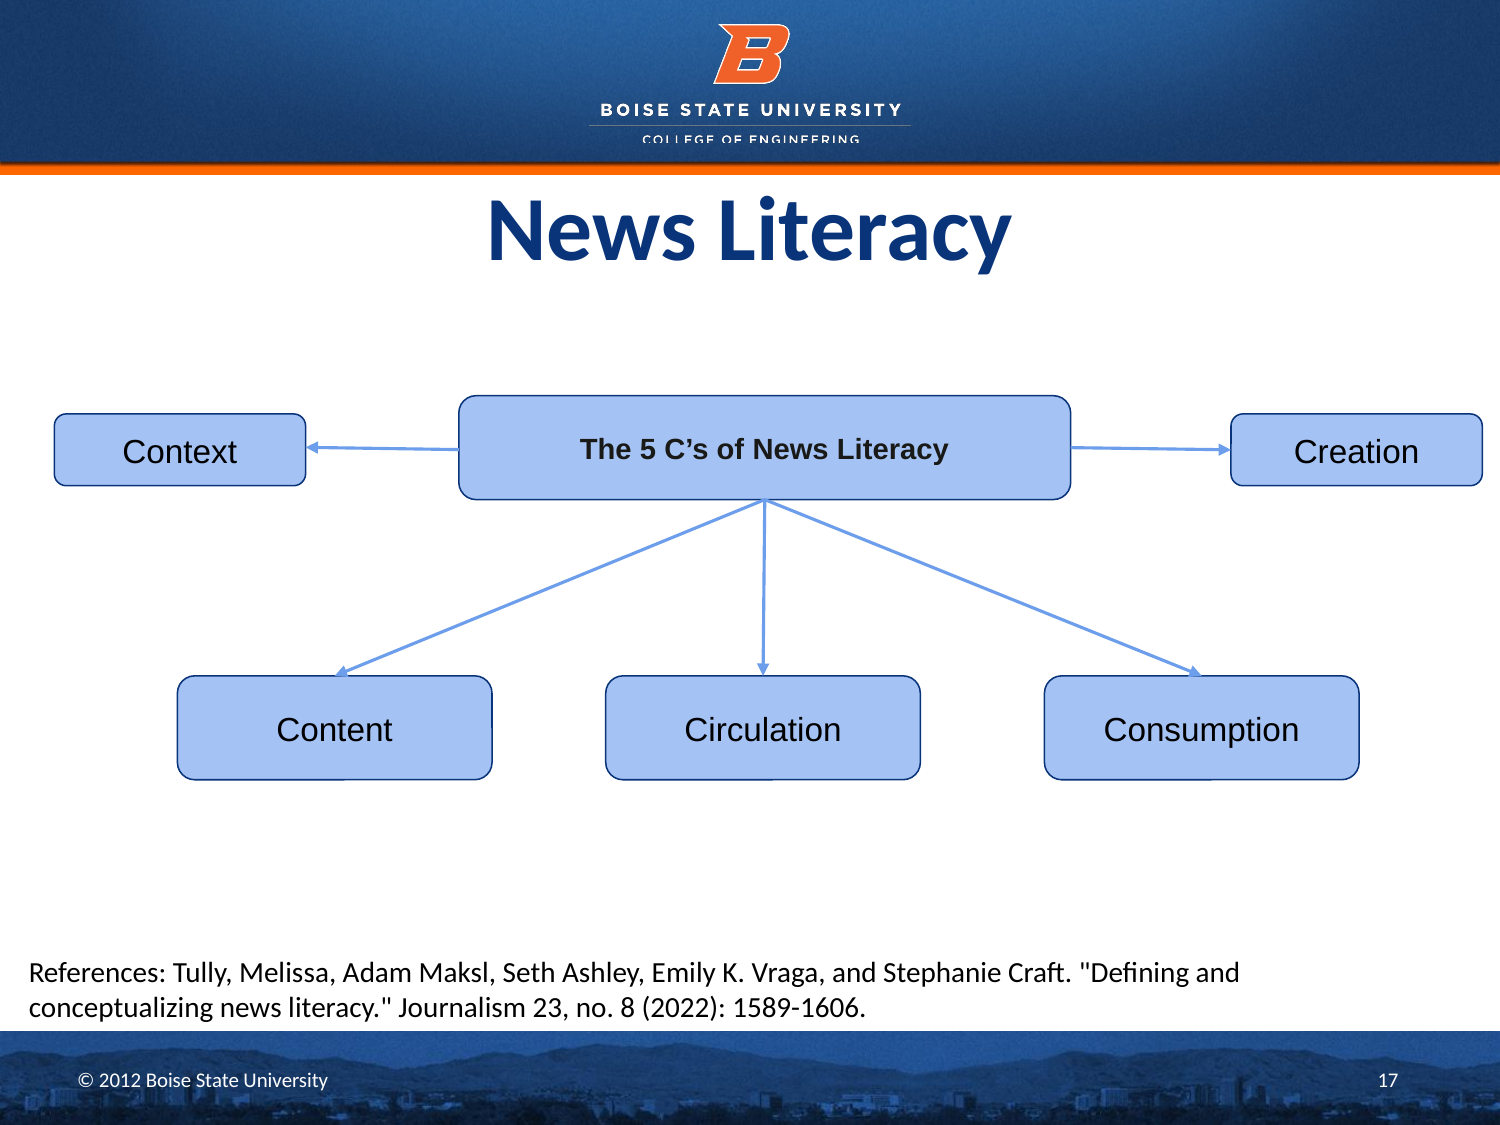

# News Literacy

The 5 C’s of News Literacy
Context
Creation
Content
Circulation
Consumption
References: Tully, Melissa, Adam Maksl, Seth Ashley, Emily K. Vraga, and Stephanie Craft. "Defining and
conceptualizing news literacy." Journalism 23, no. 8 (2022): 1589-1606.